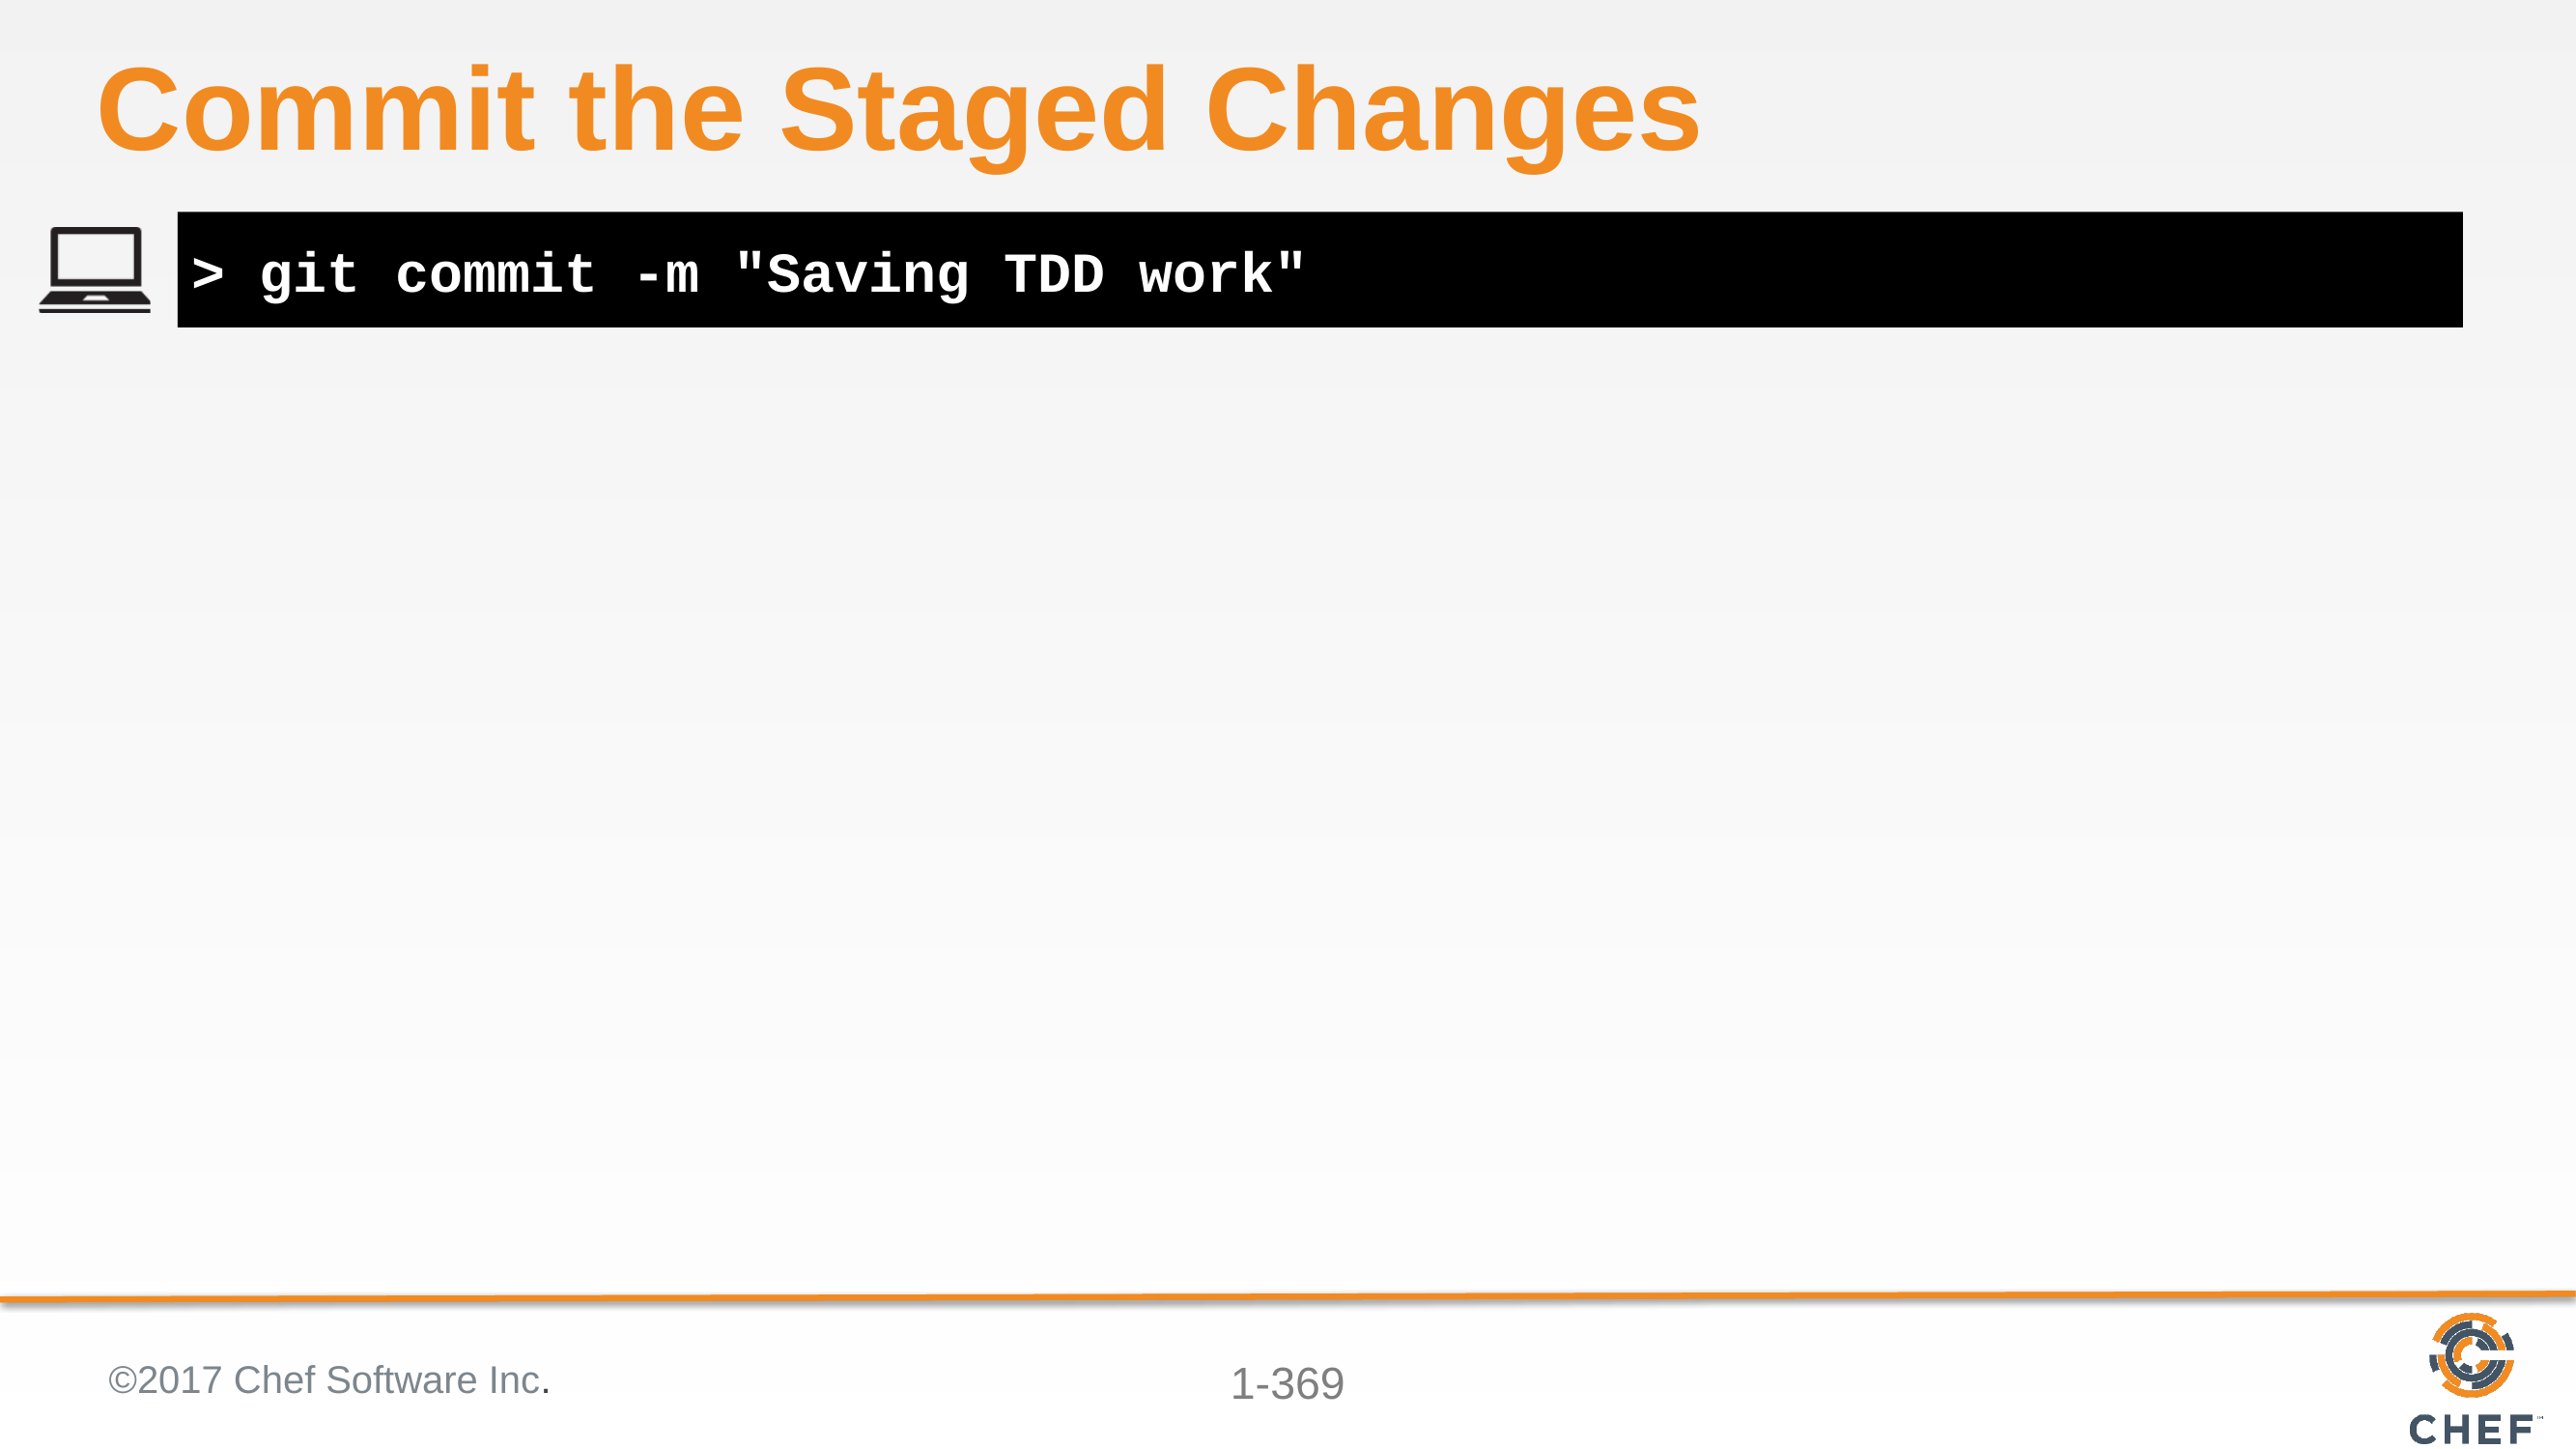

# Commit the Staged Changes
> git commit -m "Saving TDD work"